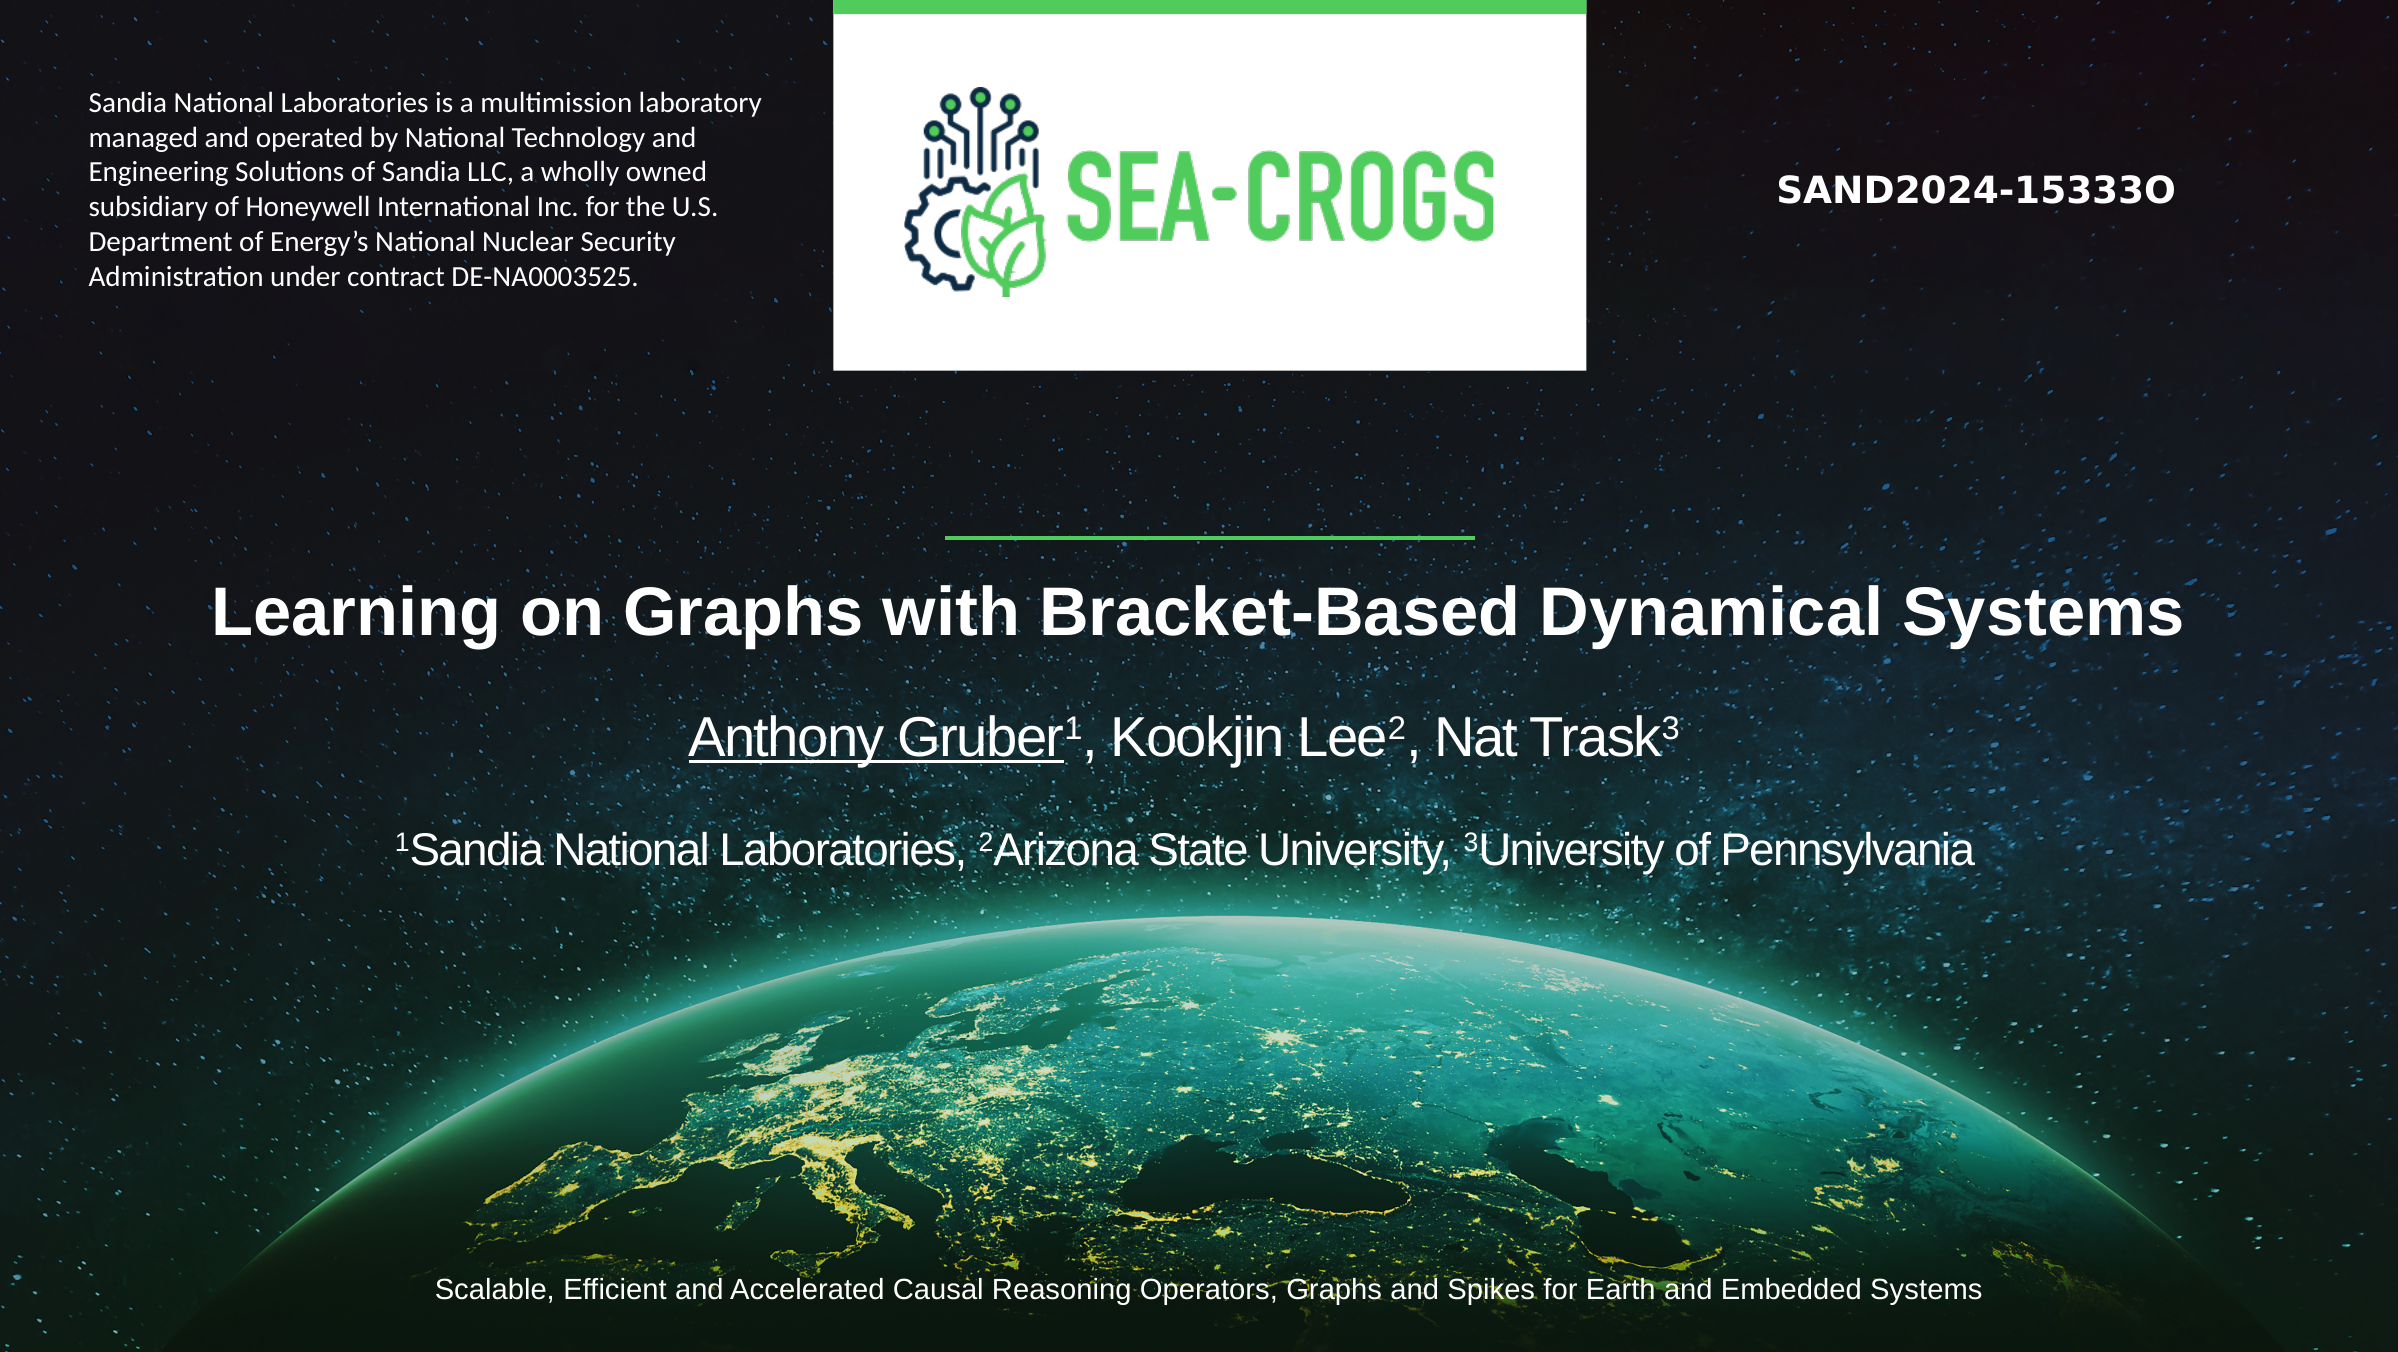

Sandia National Laboratories is a multimission laboratory managed and operated by National Technology and Engineering Solutions of Sandia LLC, a wholly owned subsidiary of Honeywell International Inc. for the U.S. Department of Energy’s National Nuclear Security Administration under contract DE-NA0003525.
SAND2024-15333O
# Learning on Graphs with Bracket-Based Dynamical Systems
Anthony Gruber1, Kookjin Lee2, Nat Trask3
1Sandia National Laboratories, 2Arizona State University, 3University of Pennsylvania